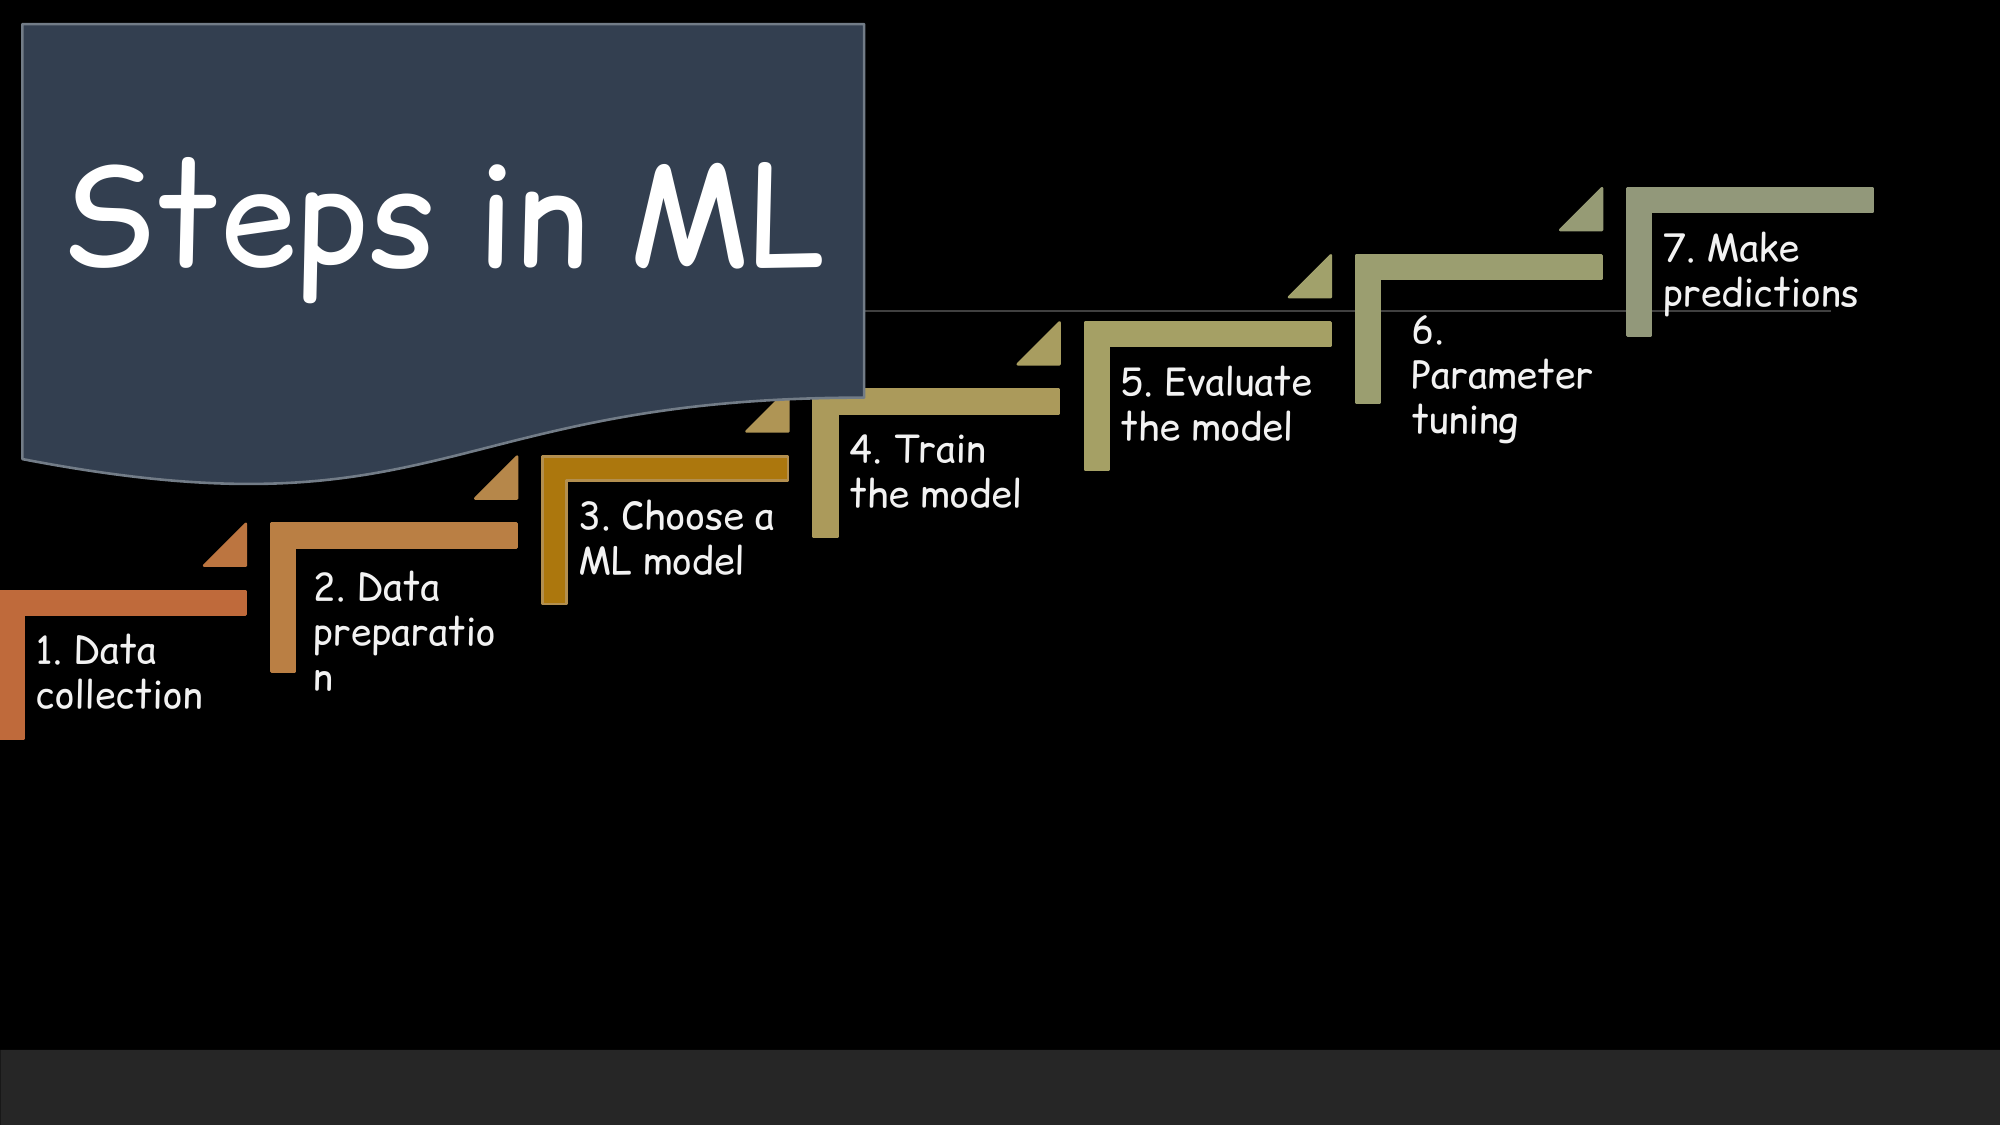

Steps in ML
1. Data collection
2. Data preparation
3. Choose a ML model
4. Train the model
5. Evaluate the model
6. Parameter tuning
7. Make predictions